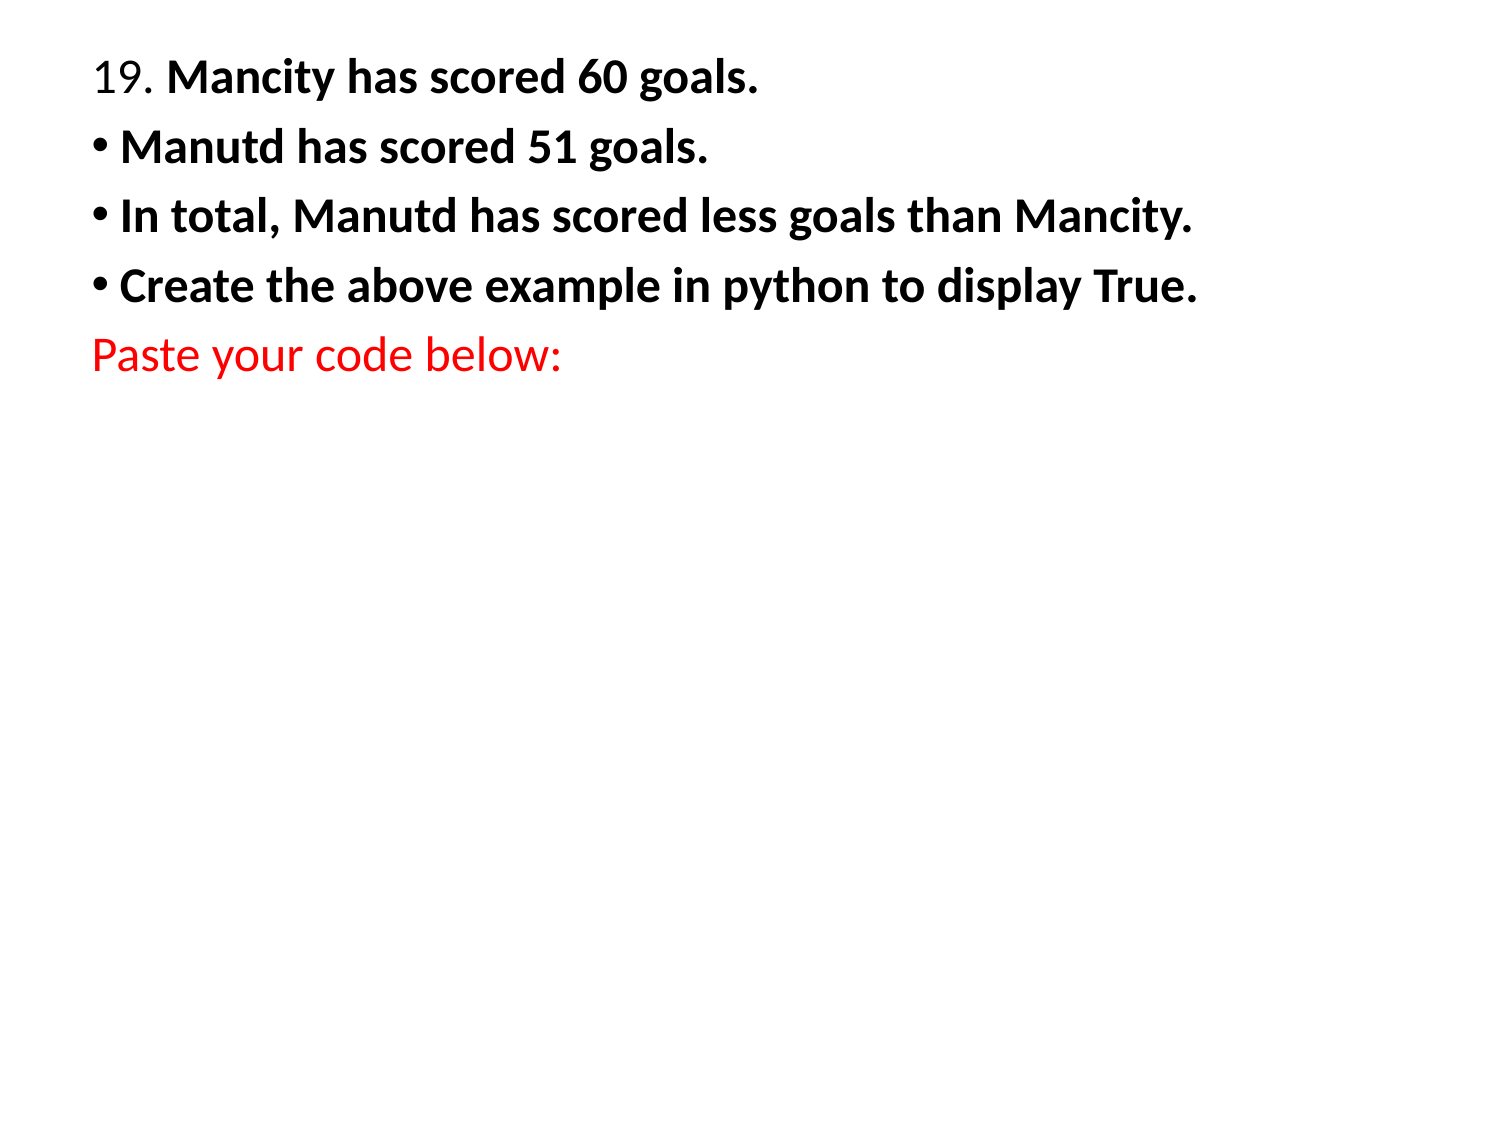

19. Mancity has scored 60 goals.
Manutd has scored 51 goals.
In total, Manutd has scored less goals than Mancity.
Create the above example in python to display True.
Paste your code below: